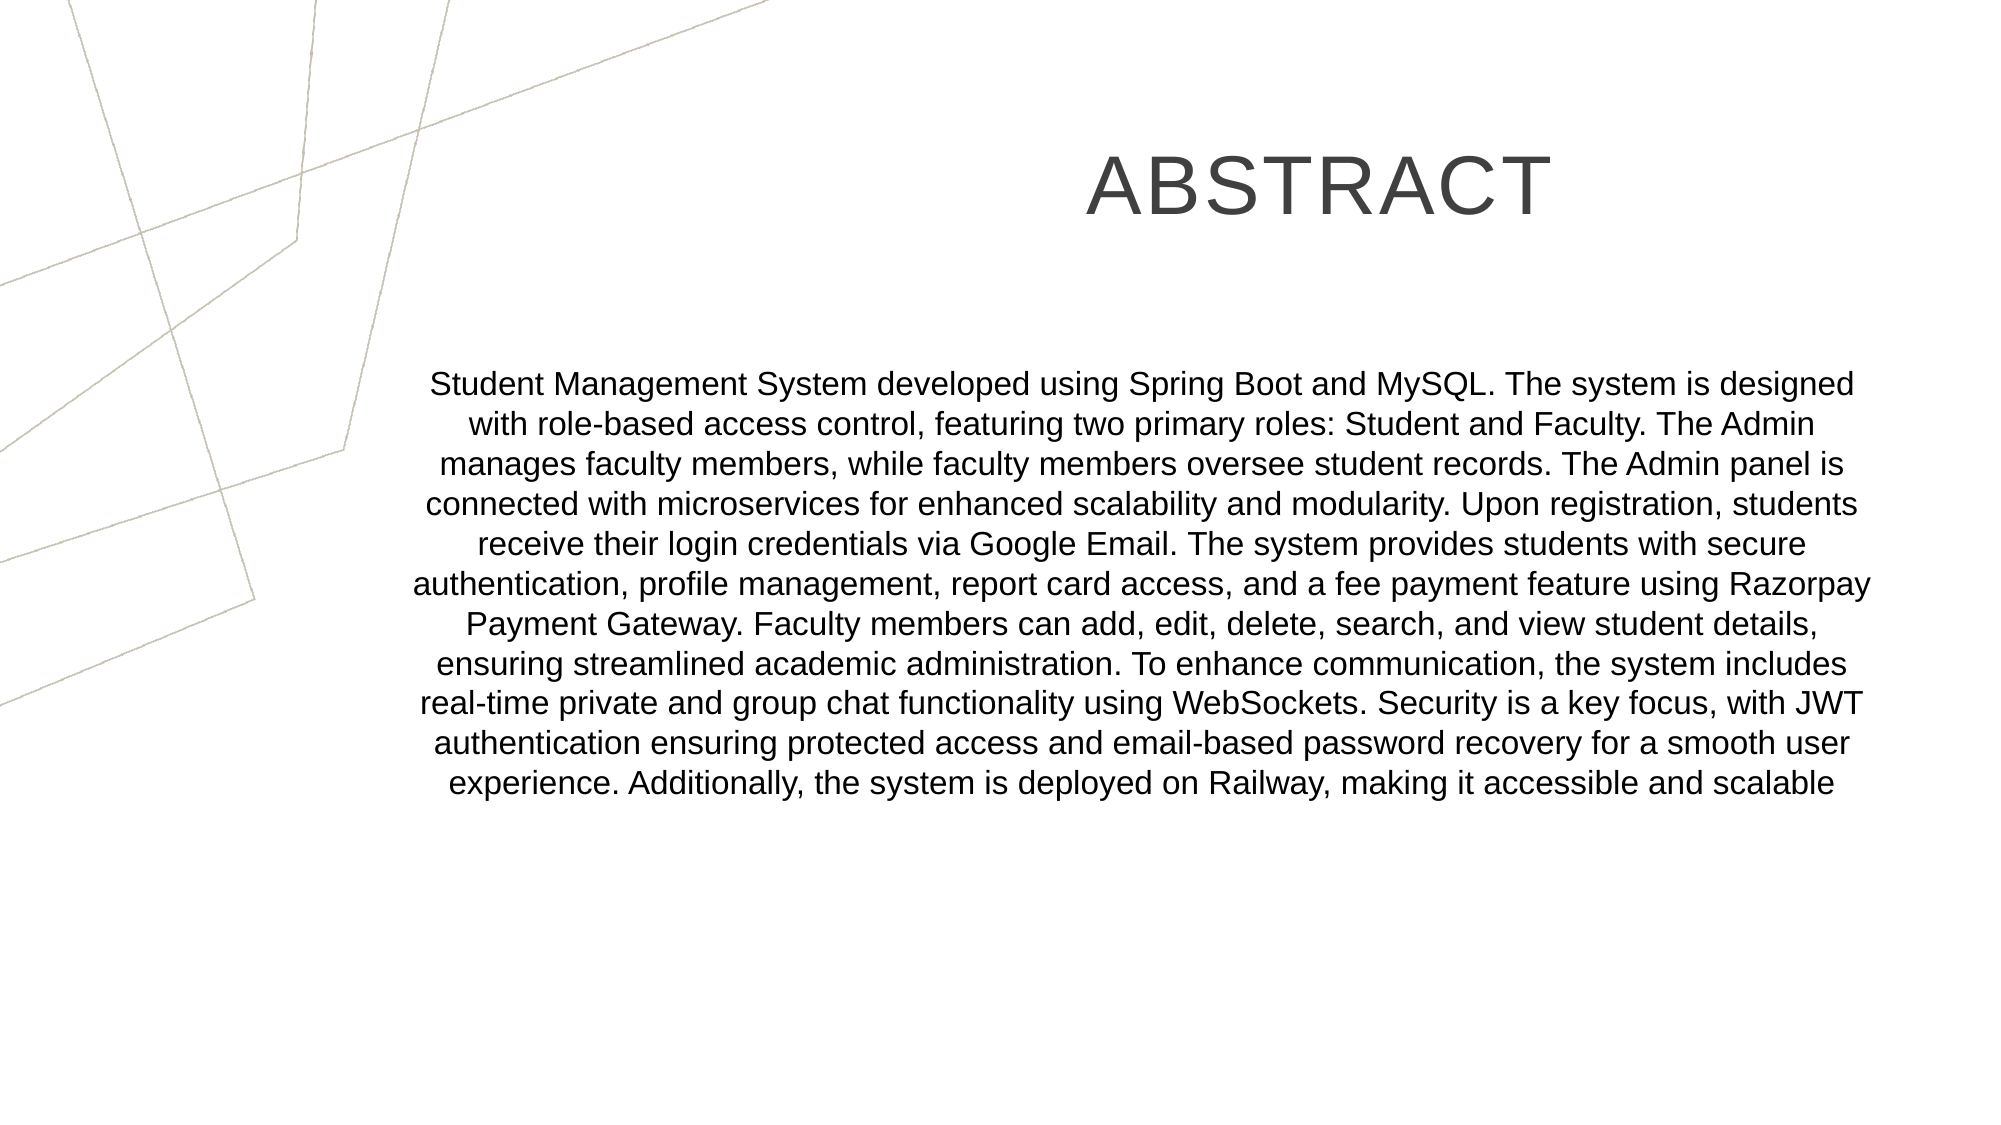

Abstract
Student Management System developed using Spring Boot and MySQL. The system is designed with role-based access control, featuring two primary roles: Student and Faculty. The Admin manages faculty members, while faculty members oversee student records. The Admin panel is connected with microservices for enhanced scalability and modularity. Upon registration, students receive their login credentials via Google Email. The system provides students with secure authentication, profile management, report card access, and a fee payment feature using Razorpay Payment Gateway. Faculty members can add, edit, delete, search, and view student details, ensuring streamlined academic administration. To enhance communication, the system includes real-time private and group chat functionality using WebSockets. Security is a key focus, with JWT authentication ensuring protected access and email-based password recovery for a smooth user experience. Additionally, the system is deployed on Railway, making it accessible and scalable